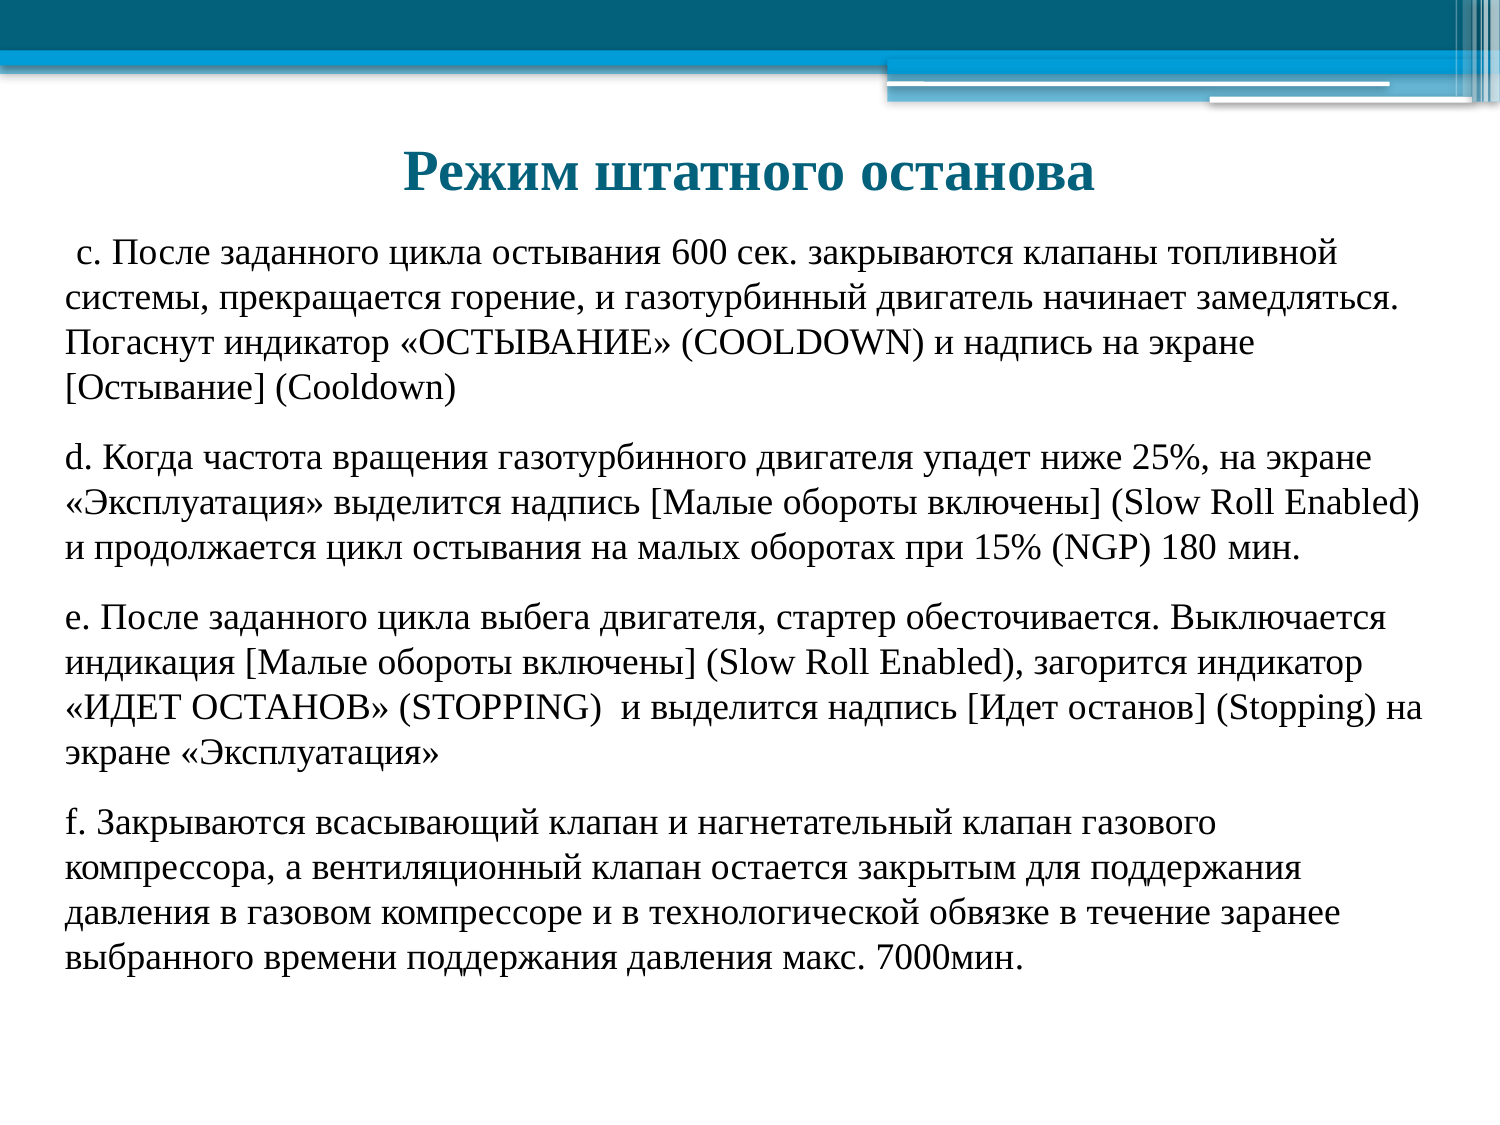

Режим штатного останова

 c. После заданного цикла остывания 600 cек. закрываются клапаны топливной системы, прекращается горение, и газотурбинный двигатель начинает замедляться. Погаснут индикатор «ОСТЫВАНИЕ» (COOLDOWN) и надпись на экране [Остывание] (Cooldown)

d. Когда частота вращения газотурбинного двигателя упадет ниже 25%, на экране «Эксплуатация» выделится надпись [Малые обороты включены] (Slow Roll Enabled) и продолжается цикл остывания на малых оборотах при 15% (NGP) 180 мин.

e. После заданного цикла выбега двигателя, стартер обесточивается. Выключается индикация [Малые обороты включены] (Slow Roll Enabled), загорится индикатор «ИДЕТ ОСТАНОВ» (STOPPING)  и выделится надпись [Идет останов] (Stopping) на экране «Эксплуатация»

f. Закрываются всасывающий клапан и нагнетательный клапан газового компрессора, а вентиляционный клапан остается закрытым для поддержания давления в газовом компрессоре и в технологической обвязке в течение заранее выбранного времени поддержания давления макс. 7000мин.